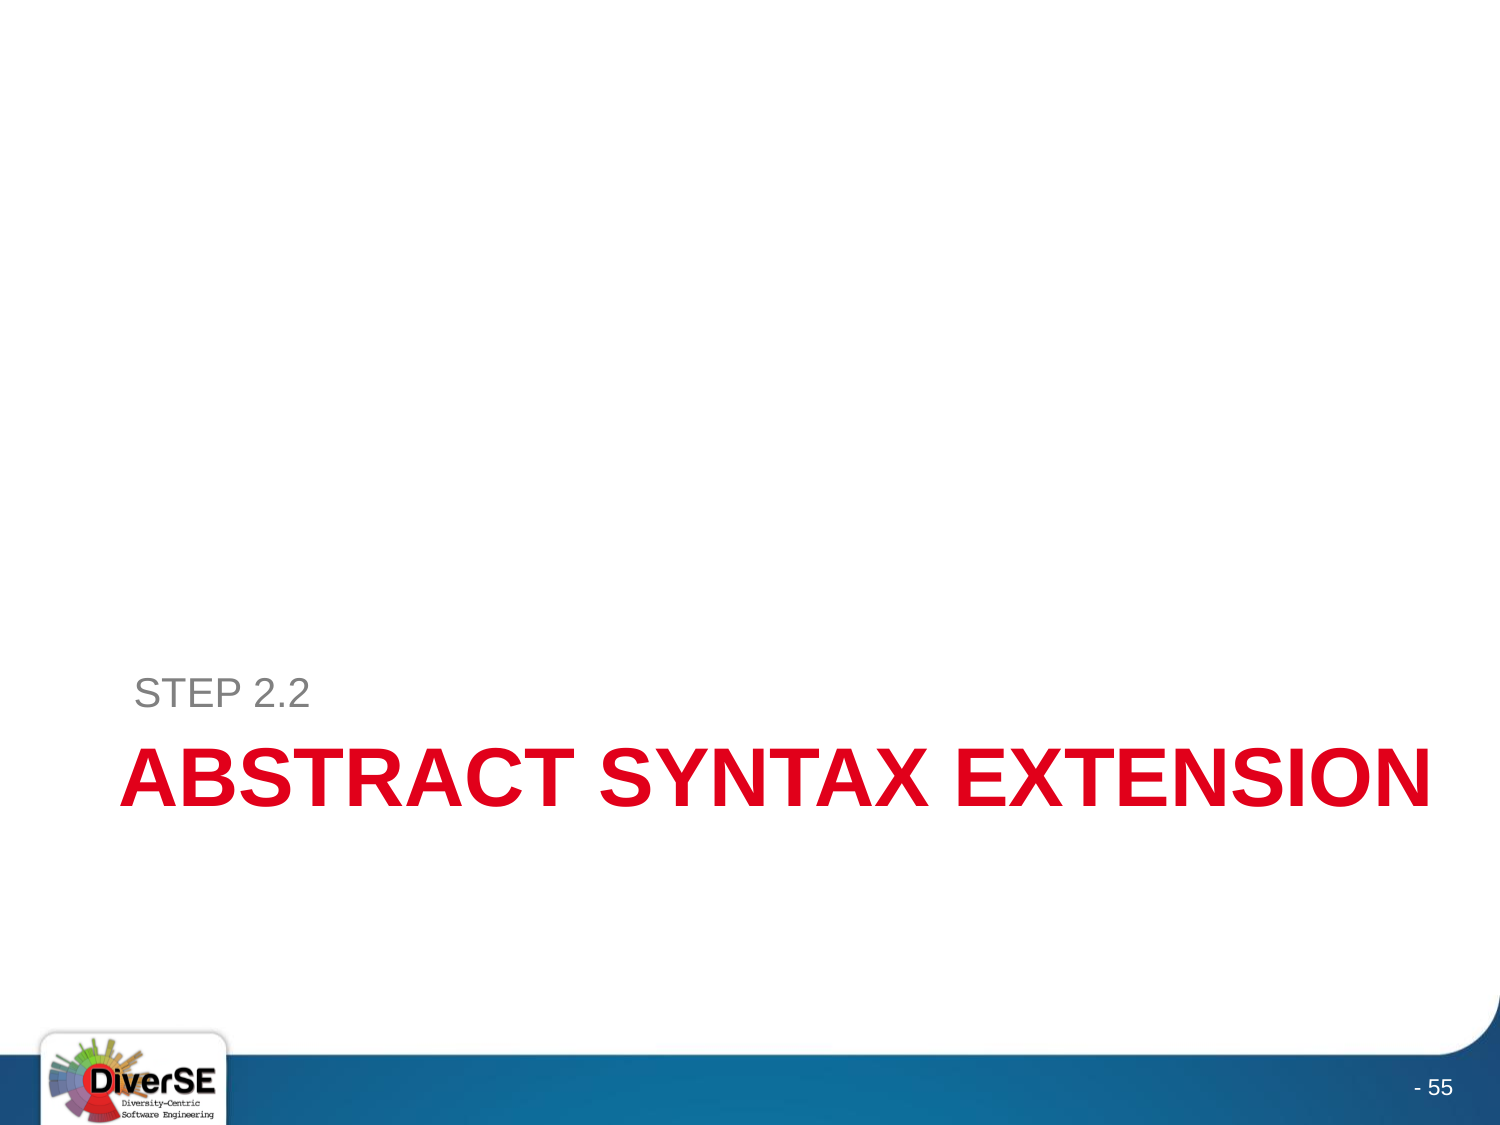

STEP 2.2
# ABSTRACT SYNTAX EXTENSION
- 55